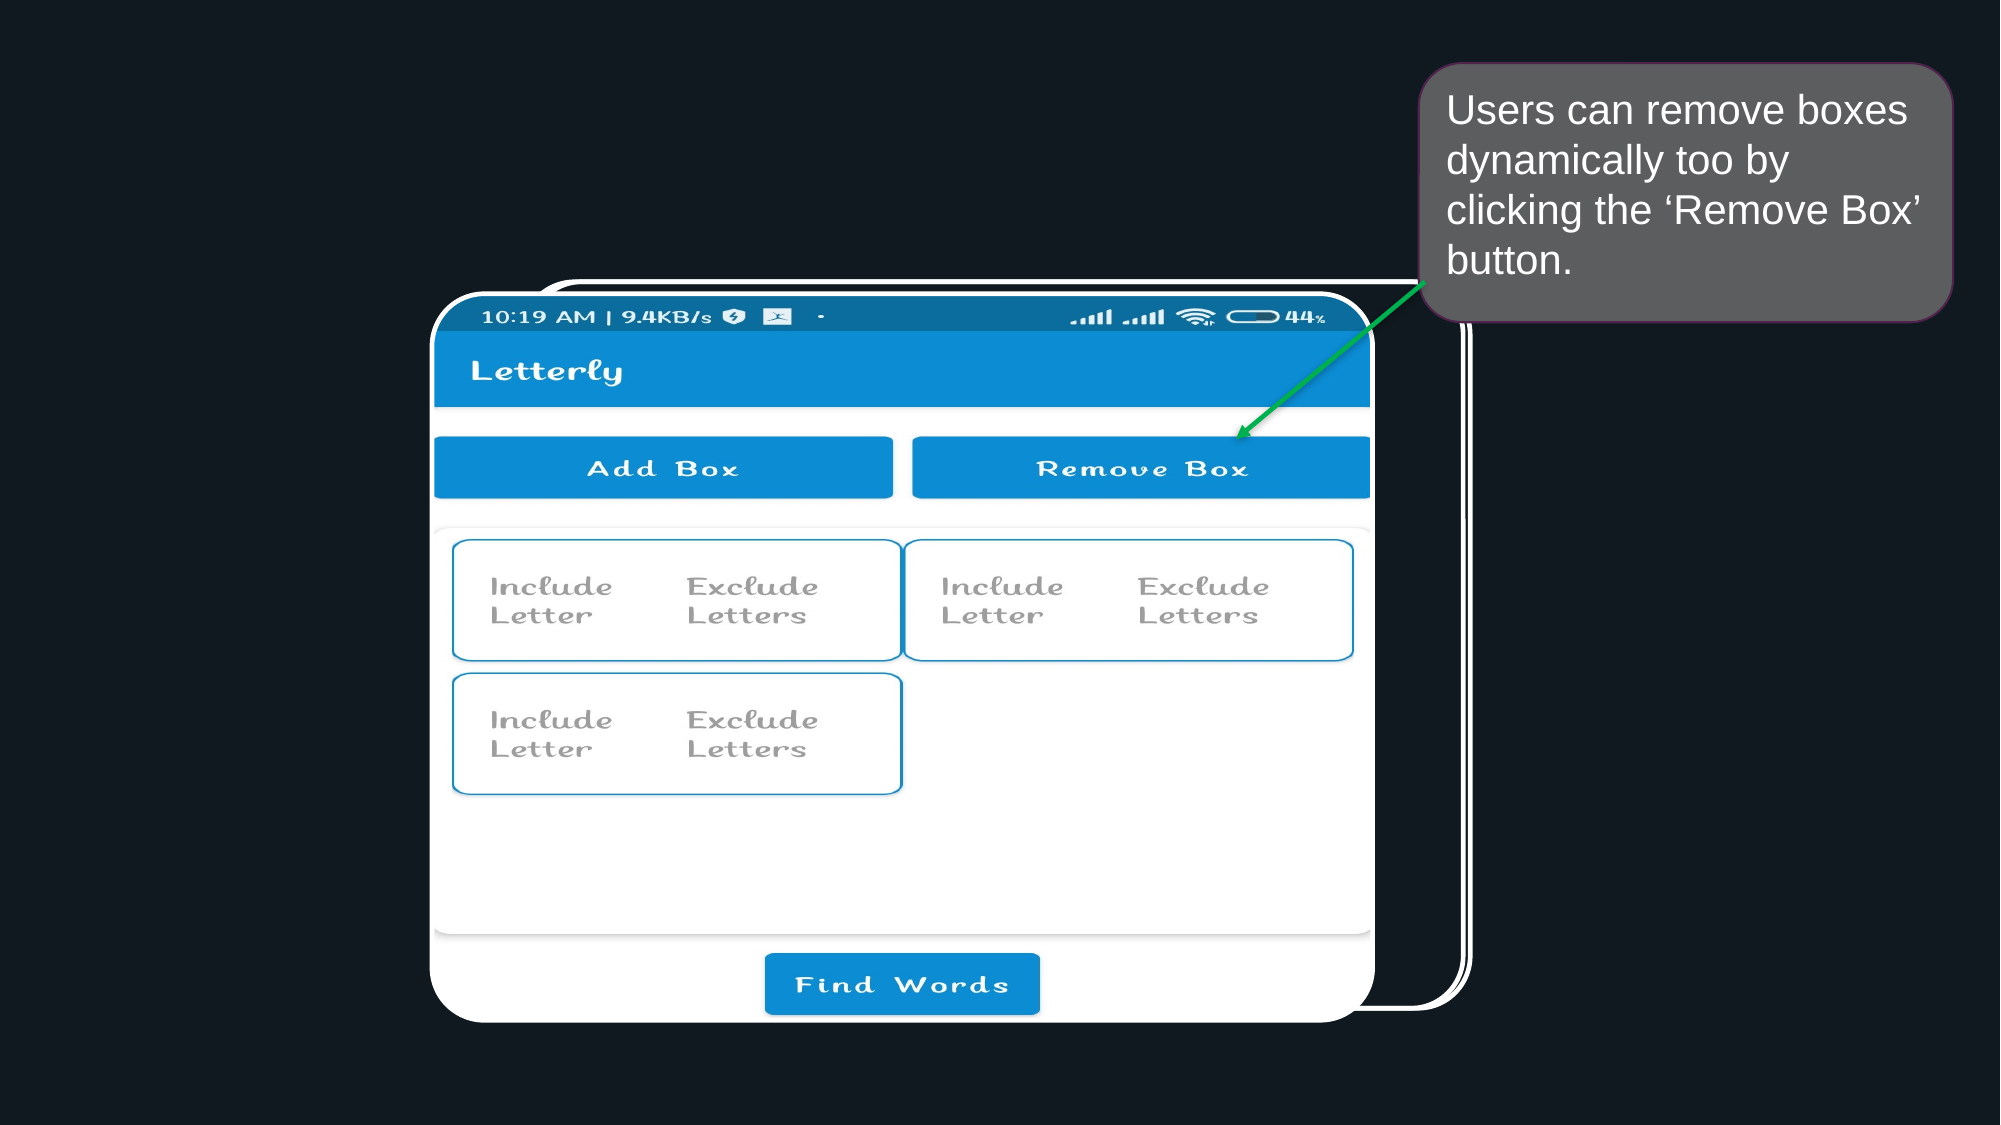

Users can remove boxes dynamically too by clicking the ‘Remove Box’ button.